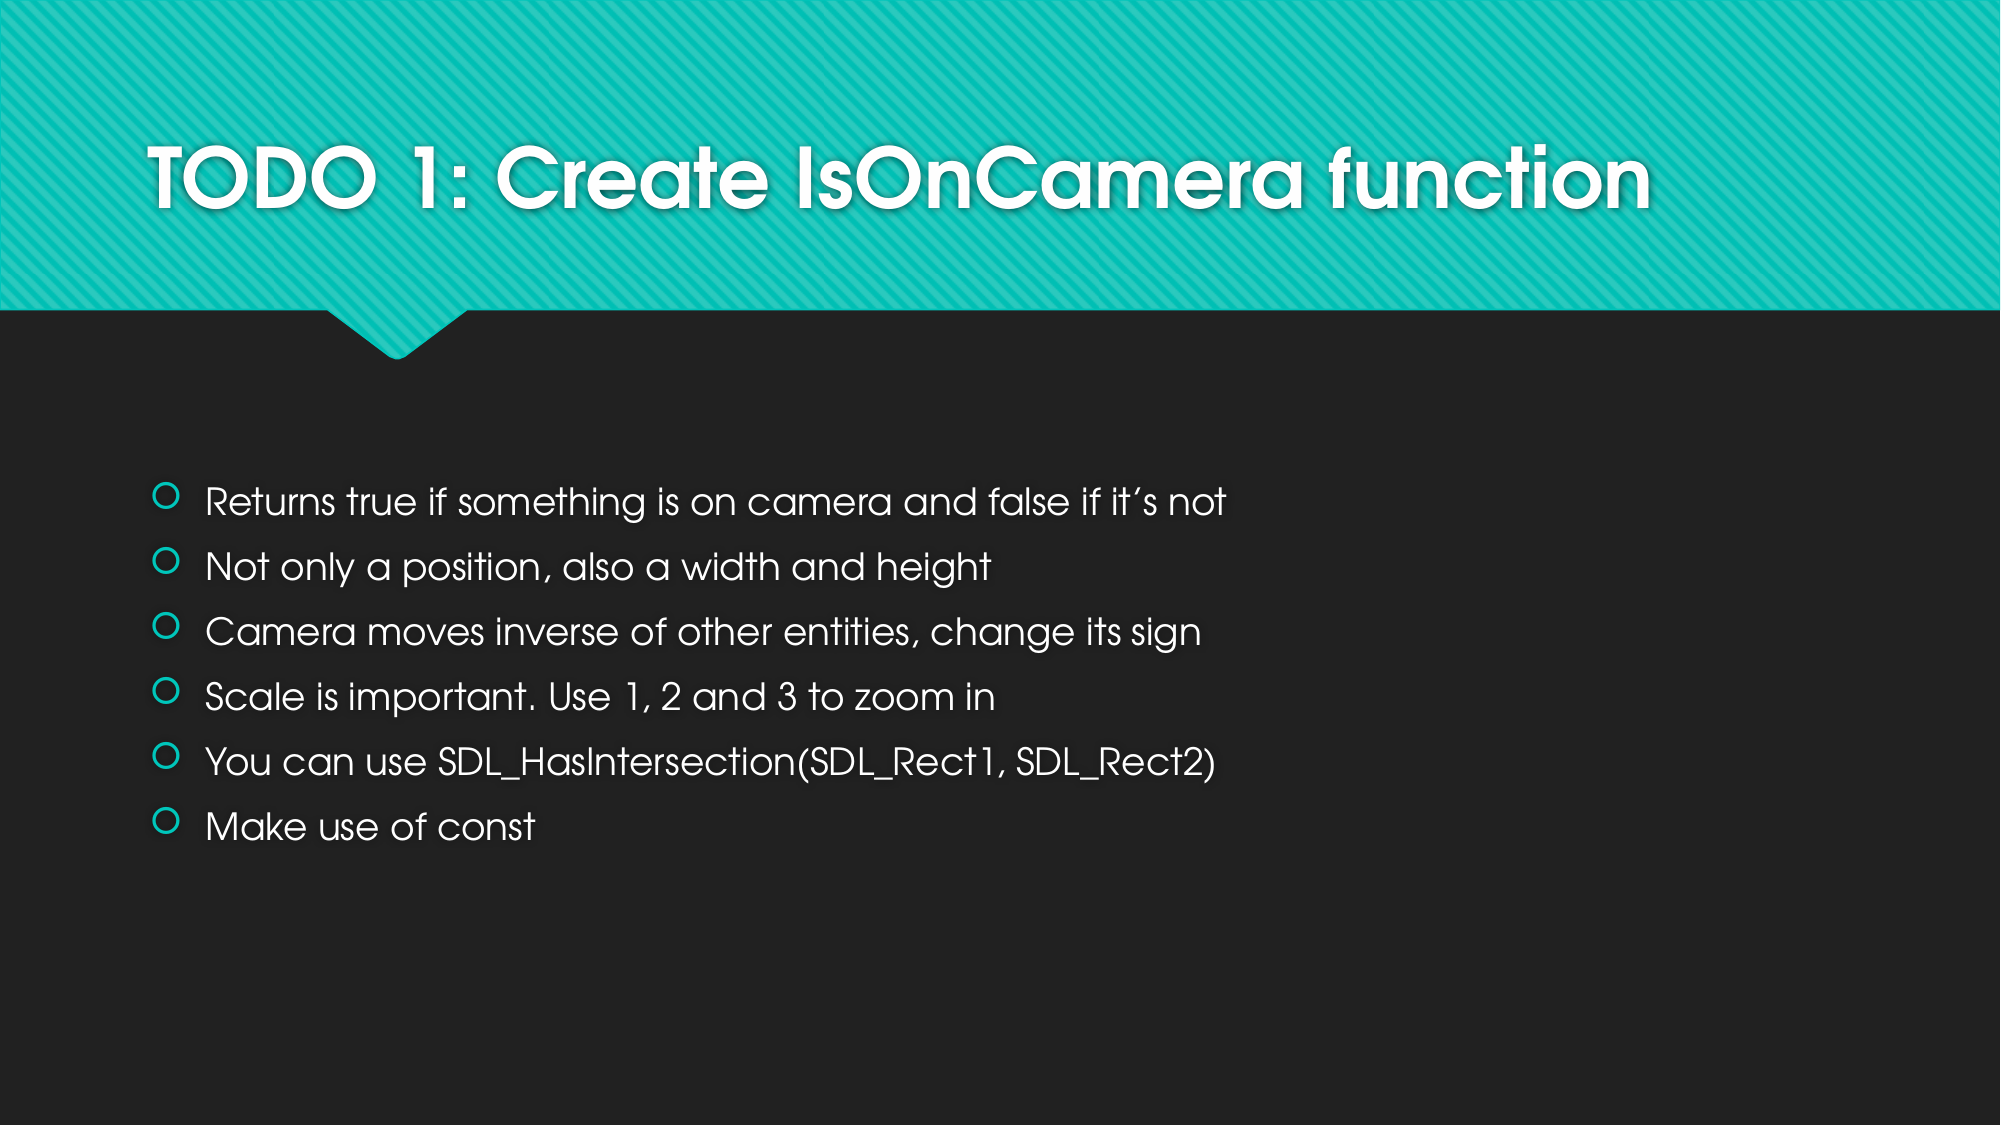

# TODO 1: Create IsOnCamera function
Returns true if something is on camera and false if it’s not
Not only a position, also a width and height
Camera moves inverse of other entities, change its sign
Scale is important. Use 1, 2 and 3 to zoom in
You can use SDL_HasIntersection(SDL_Rect1, SDL_Rect2)
Make use of const